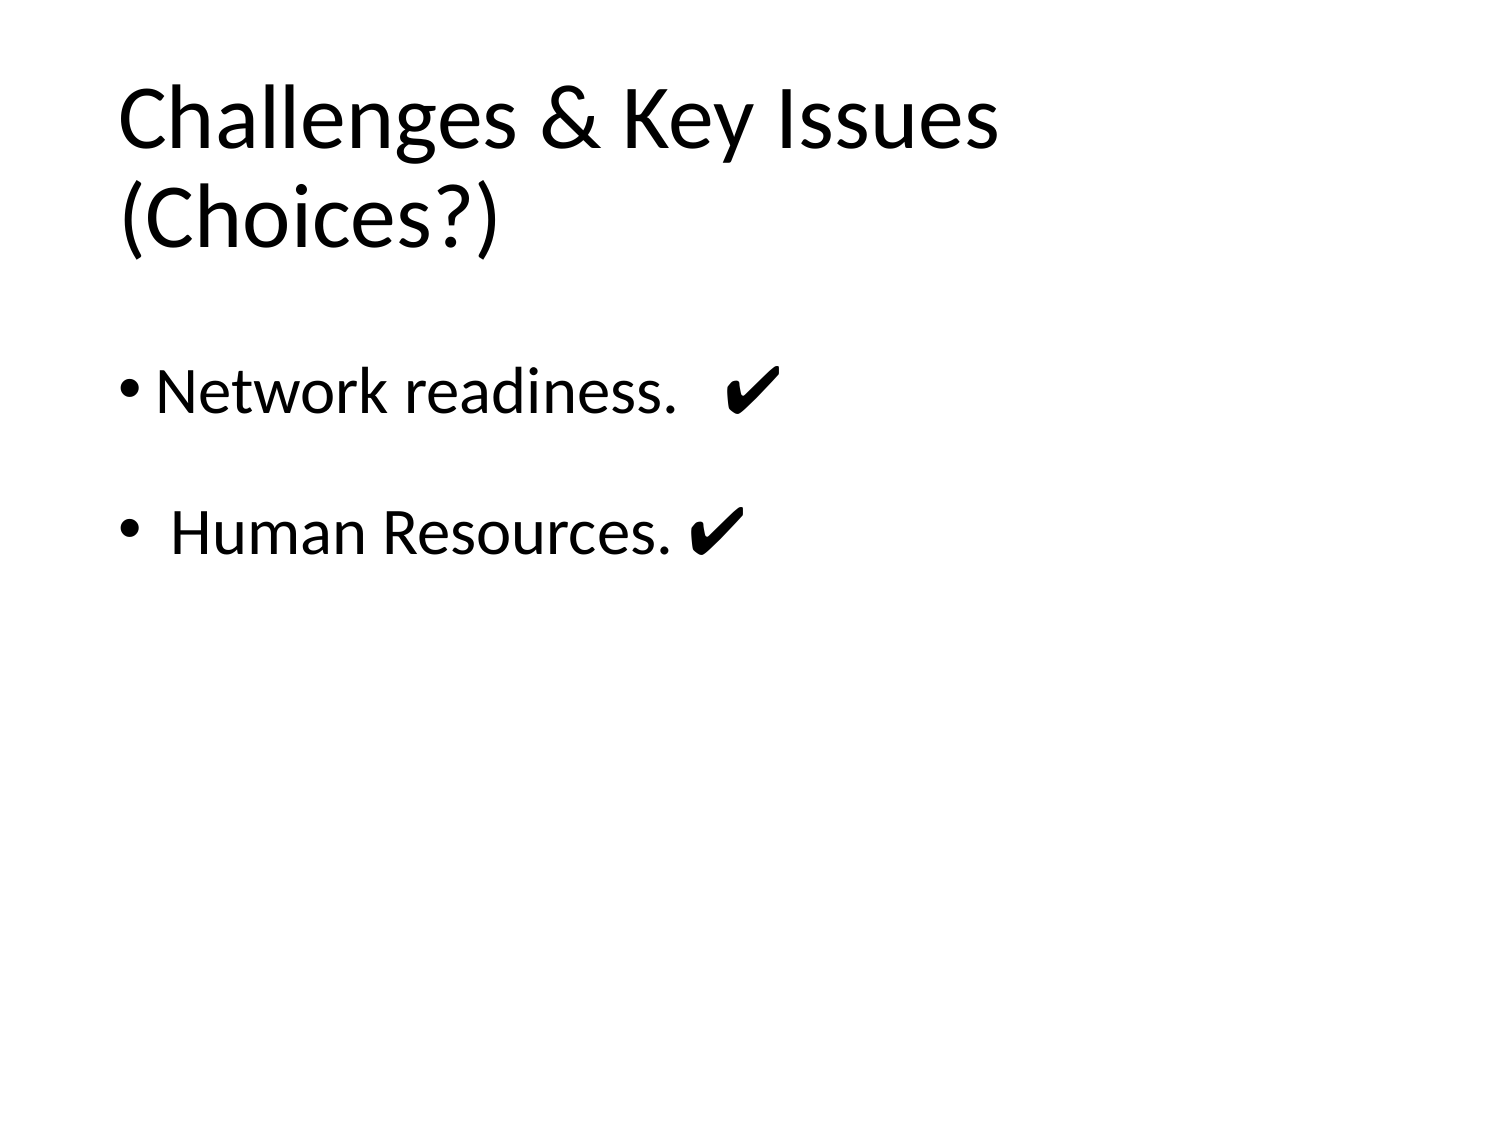

# Challenges & Key Issues (Choices?)
Network readiness.   ✔️
 Human Resources. ✔️